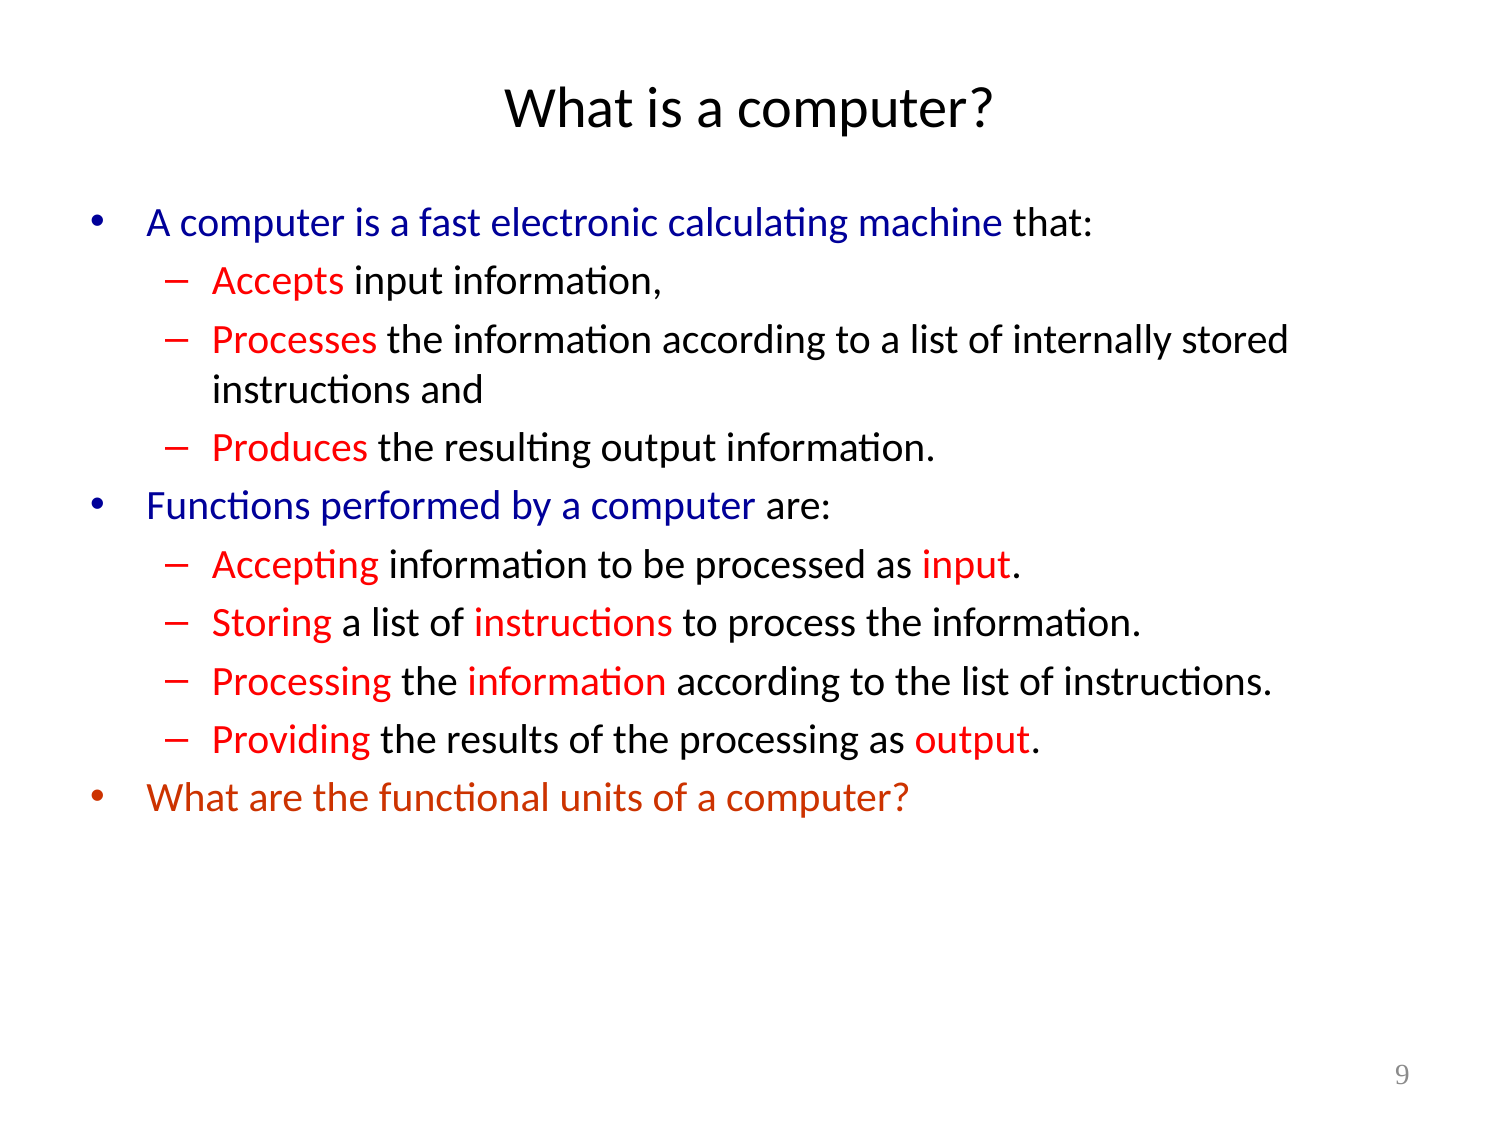

# What is a computer?
A computer is a fast electronic calculating machine that:
Accepts input information,
Processes the information according to a list of internally stored instructions and
Produces the resulting output information.
Functions performed by a computer are:
Accepting information to be processed as input.
Storing a list of instructions to process the information.
Processing the information according to the list of instructions.
Providing the results of the processing as output.
What are the functional units of a computer?
9